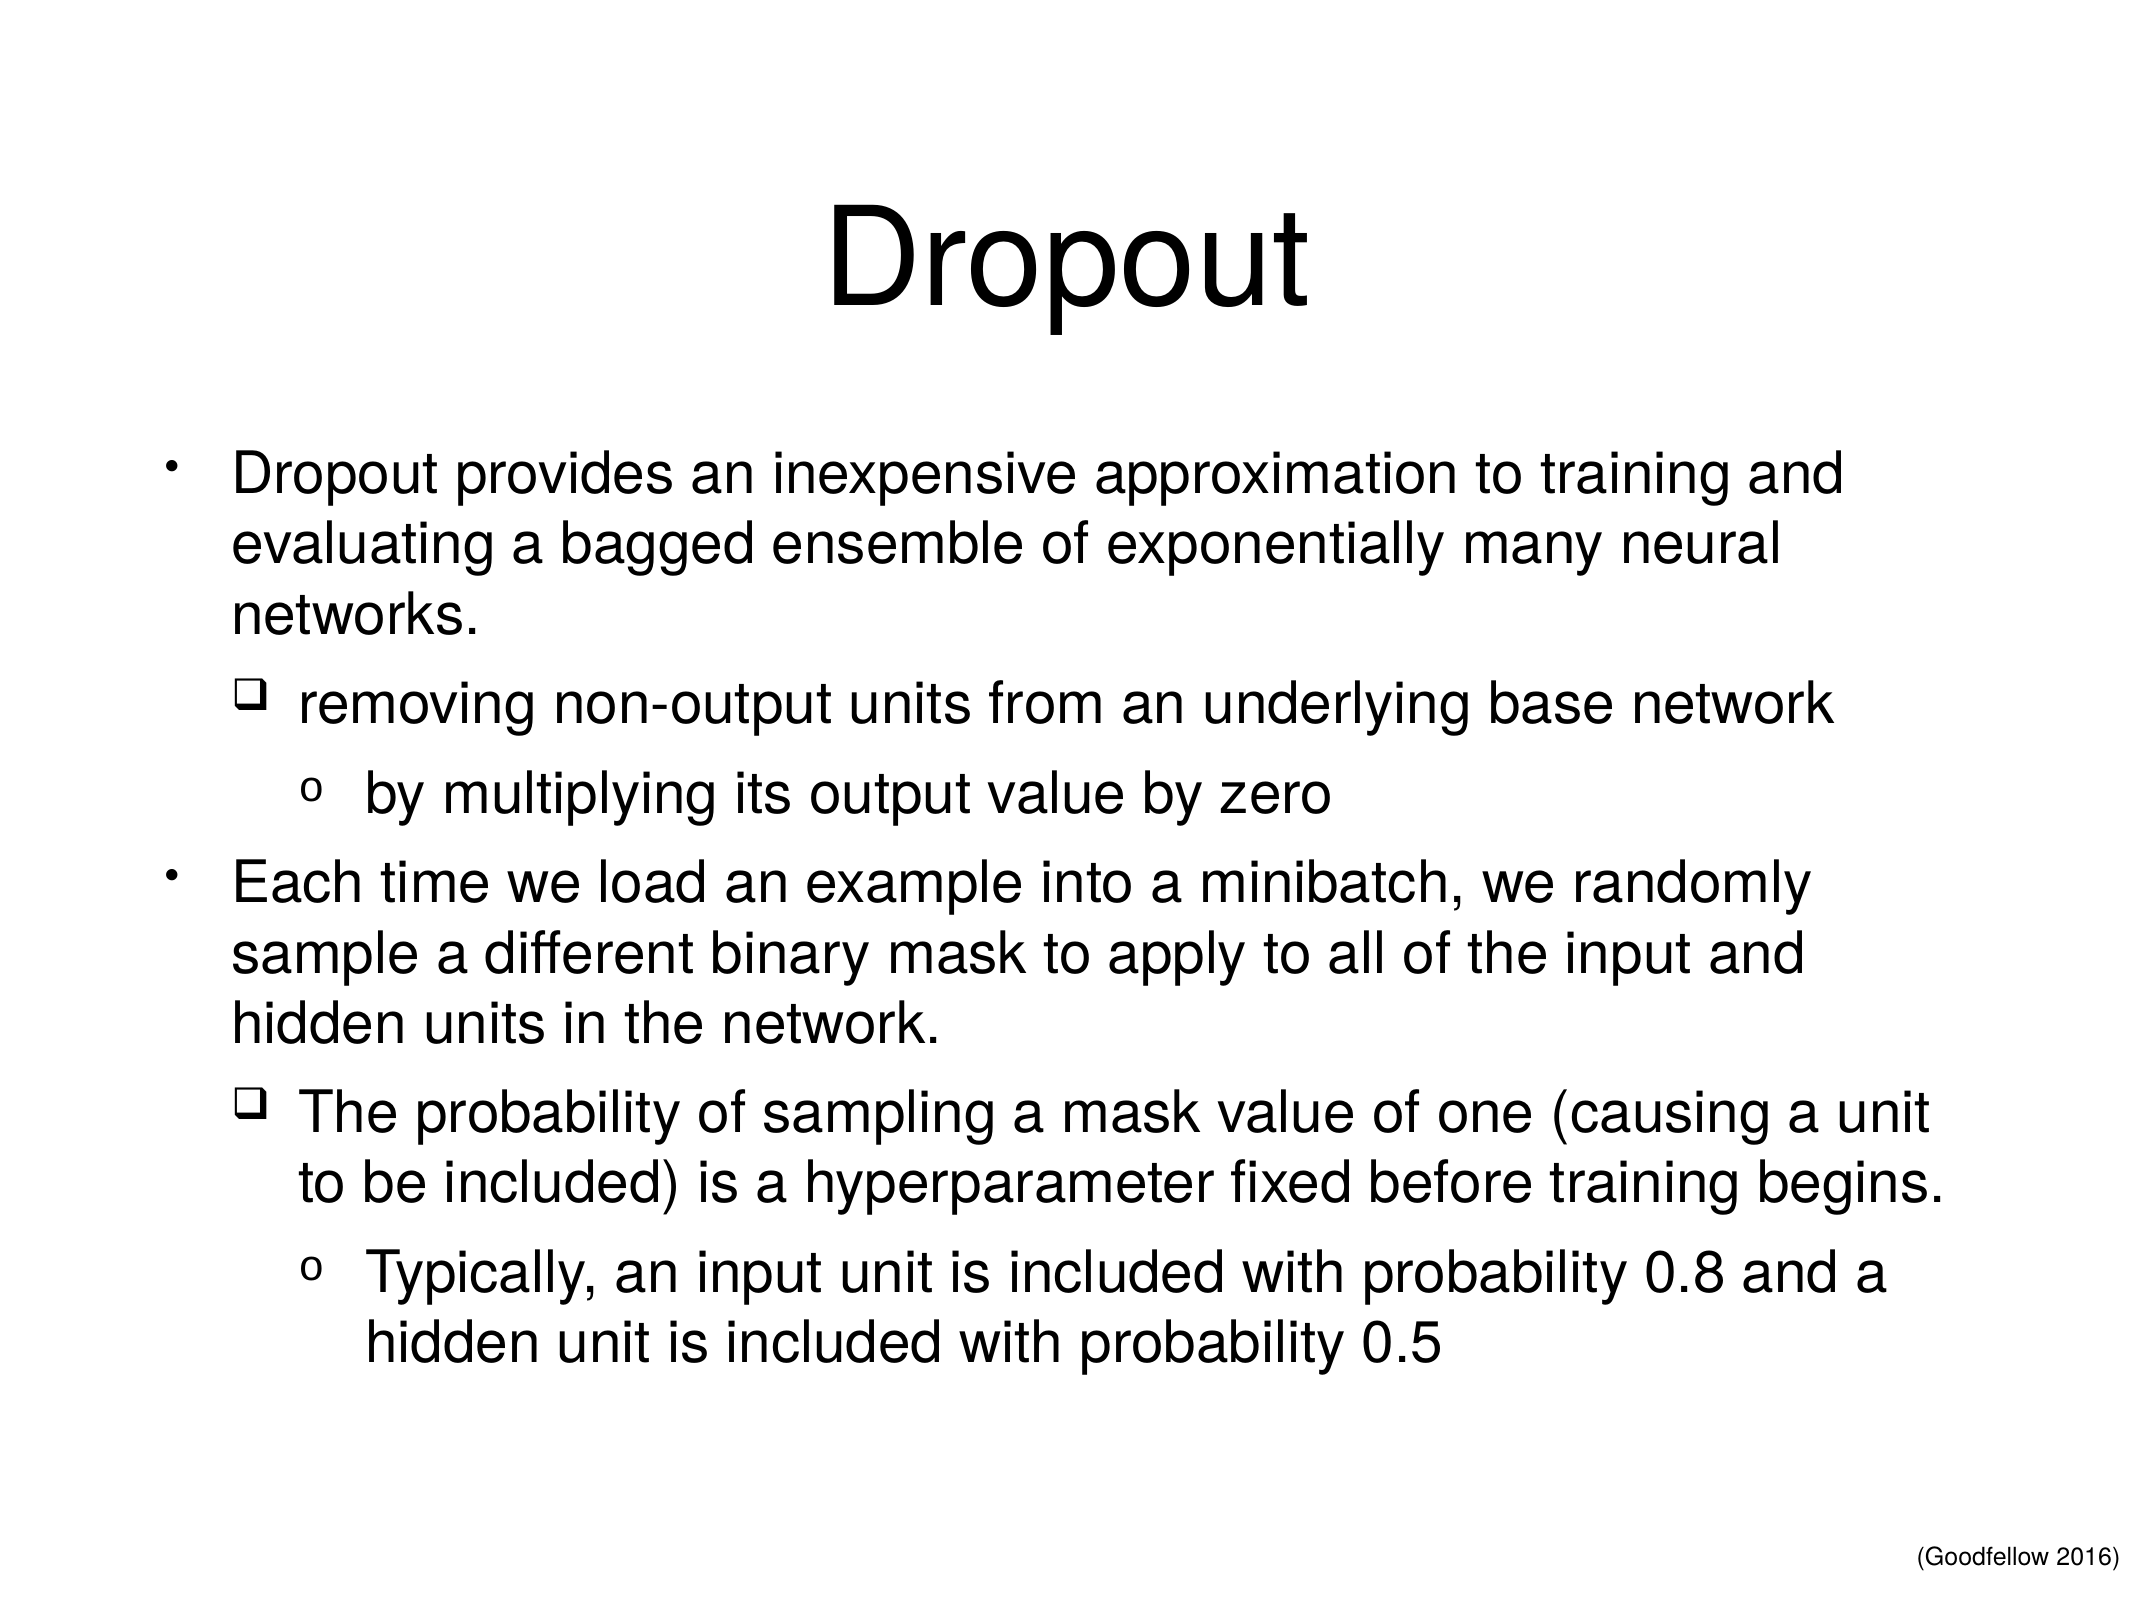

# Dropout
Dropout provides an inexpensive approximation to training and evaluating a bagged ensemble of exponentially many neural networks.
removing non-output units from an underlying base network
by multiplying its output value by zero
Each time we load an example into a minibatch, we randomly sample a different binary mask to apply to all of the input and hidden units in the network.
The probability of sampling a mask value of one (causing a unit to be included) is a hyperparameter fixed before training begins.
Typically, an input unit is included with probability 0.8 and a hidden unit is included with probability 0.5